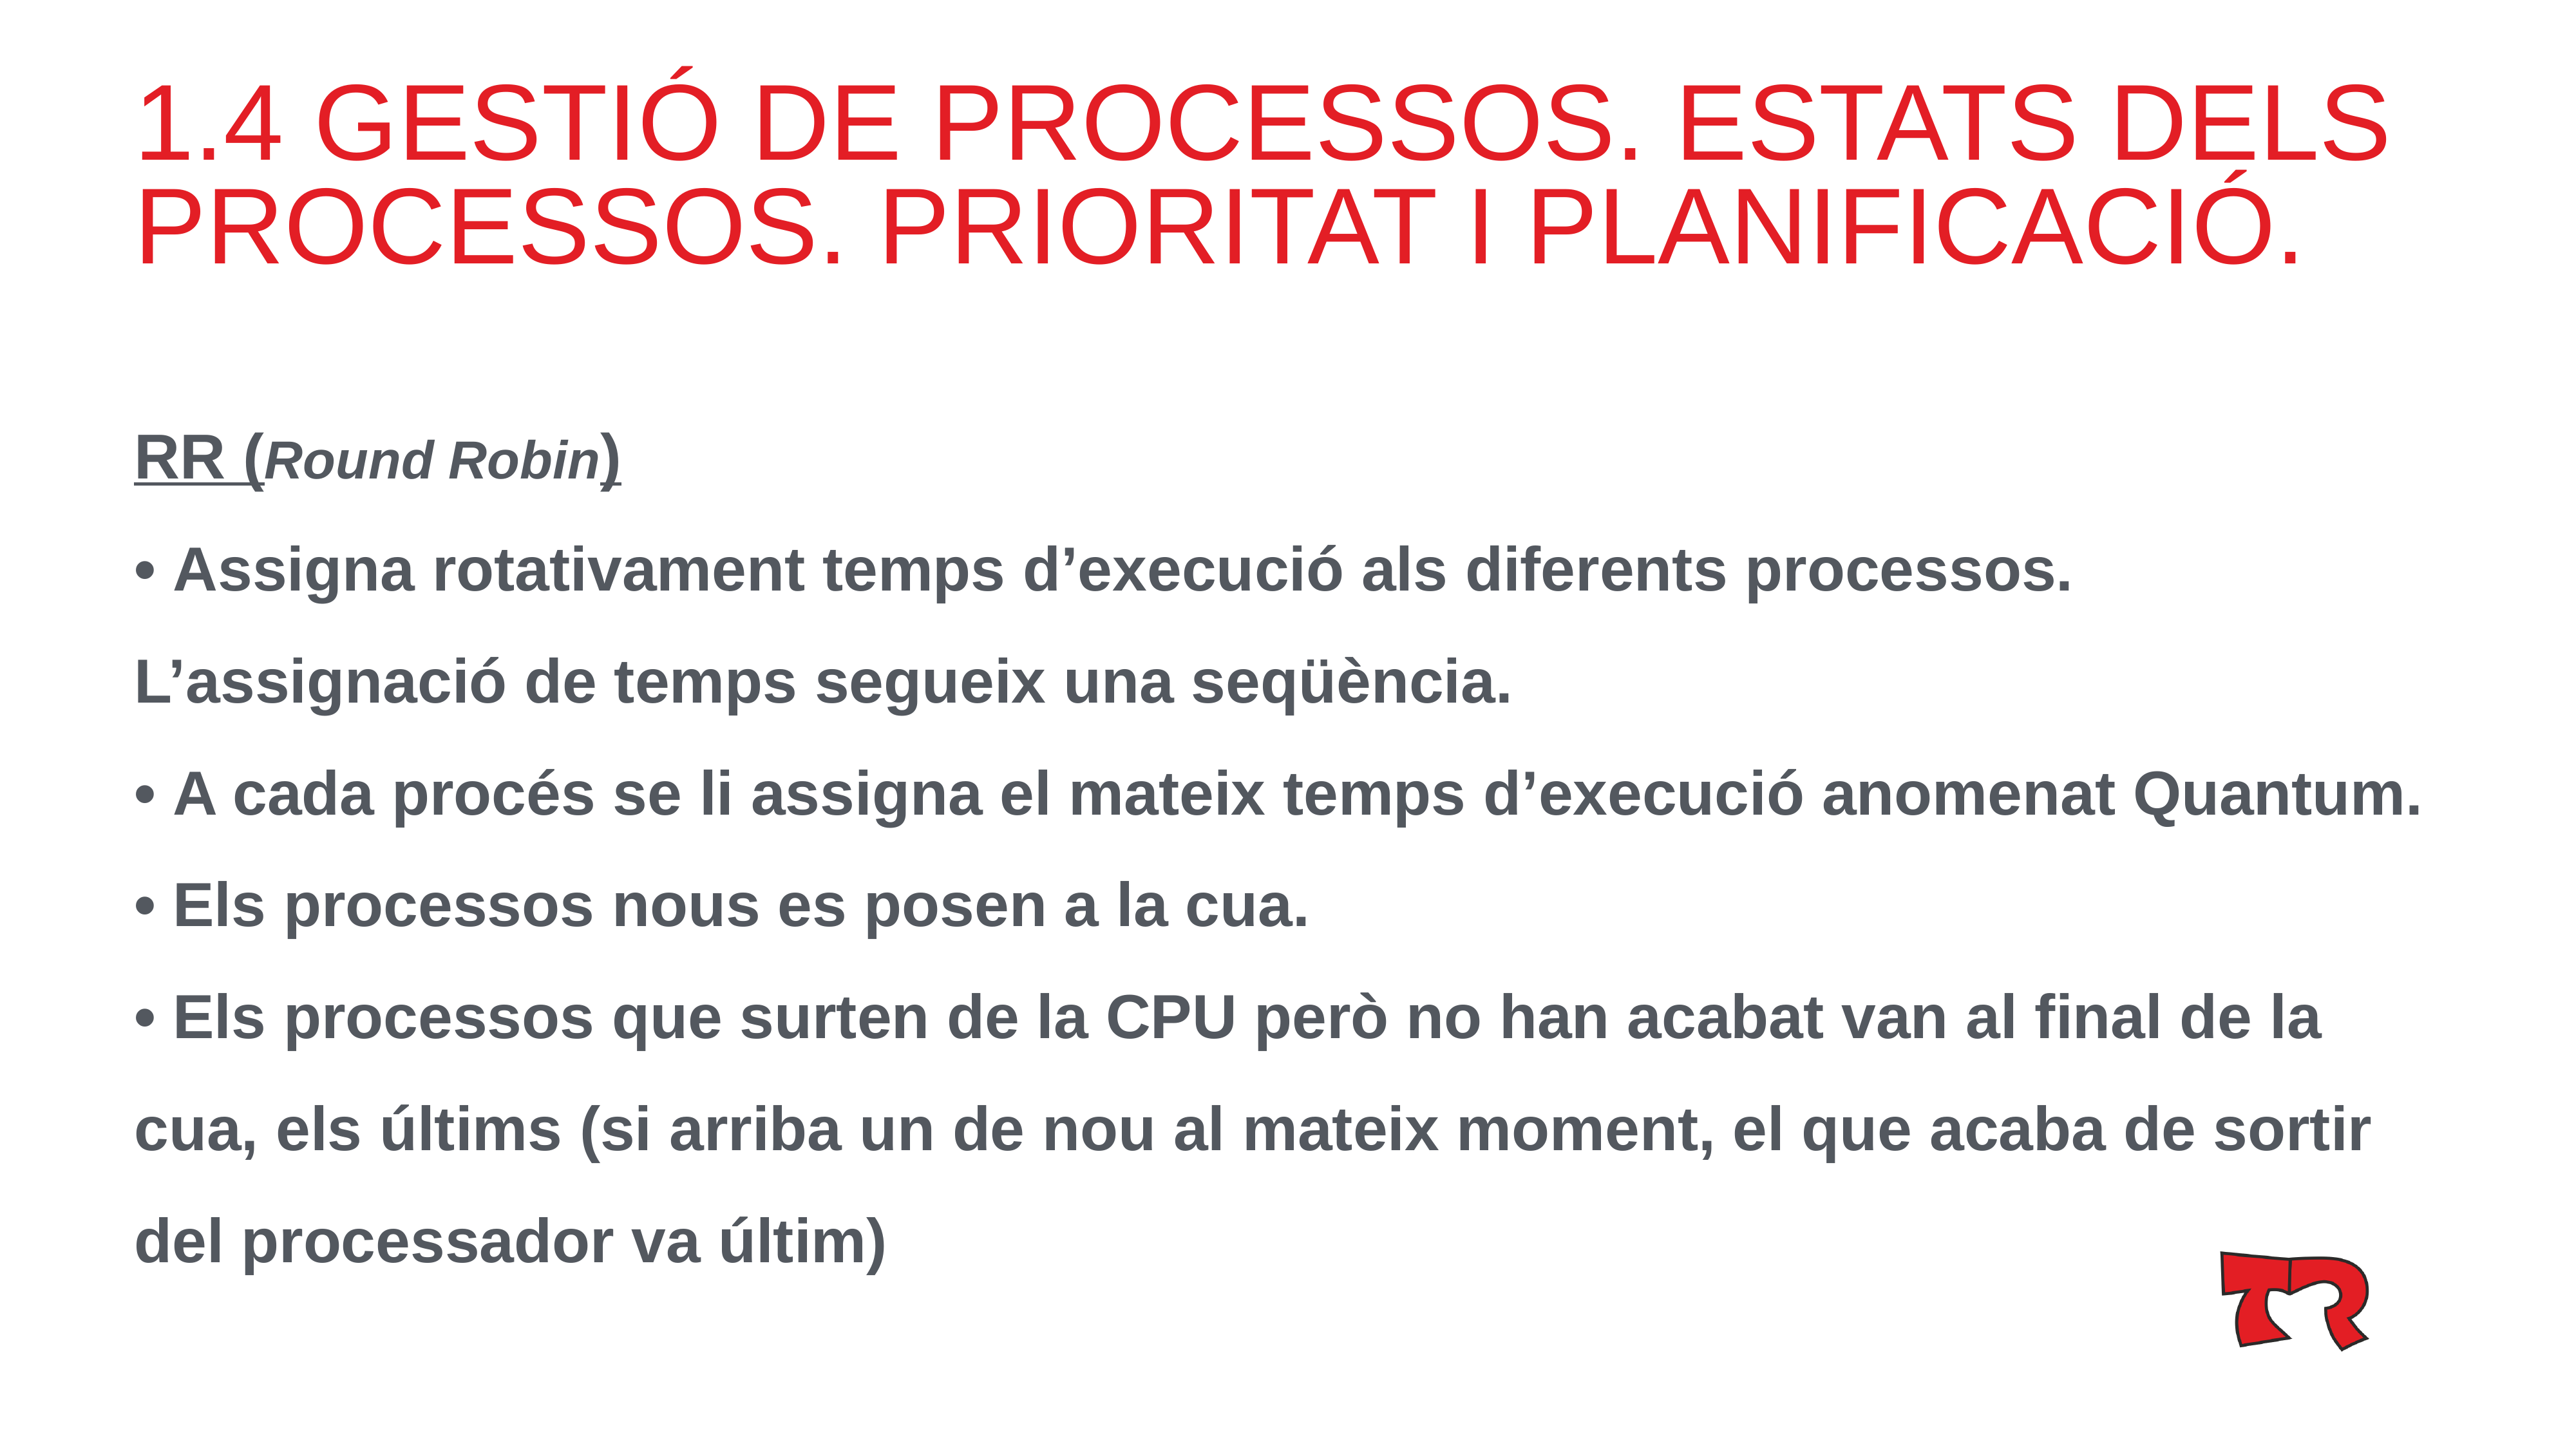

# 1.4 GESTIÓ DE PROCESSOS. ESTATS DELS PROCESSOS. PRIORITAT I PLANIFICACIÓ.
RR (Round Robin)
• Assigna rotativament temps d’execució als diferents processos. L’assignació de temps segueix una seqüència.
• A cada procés se li assigna el mateix temps d’execució anomenat Quantum.
• Els processos nous es posen a la cua.
• Els processos que surten de la CPU però no han acabat van al final de la cua, els últims (si arriba un de nou al mateix moment, el que acaba de sortir del processador va últim)